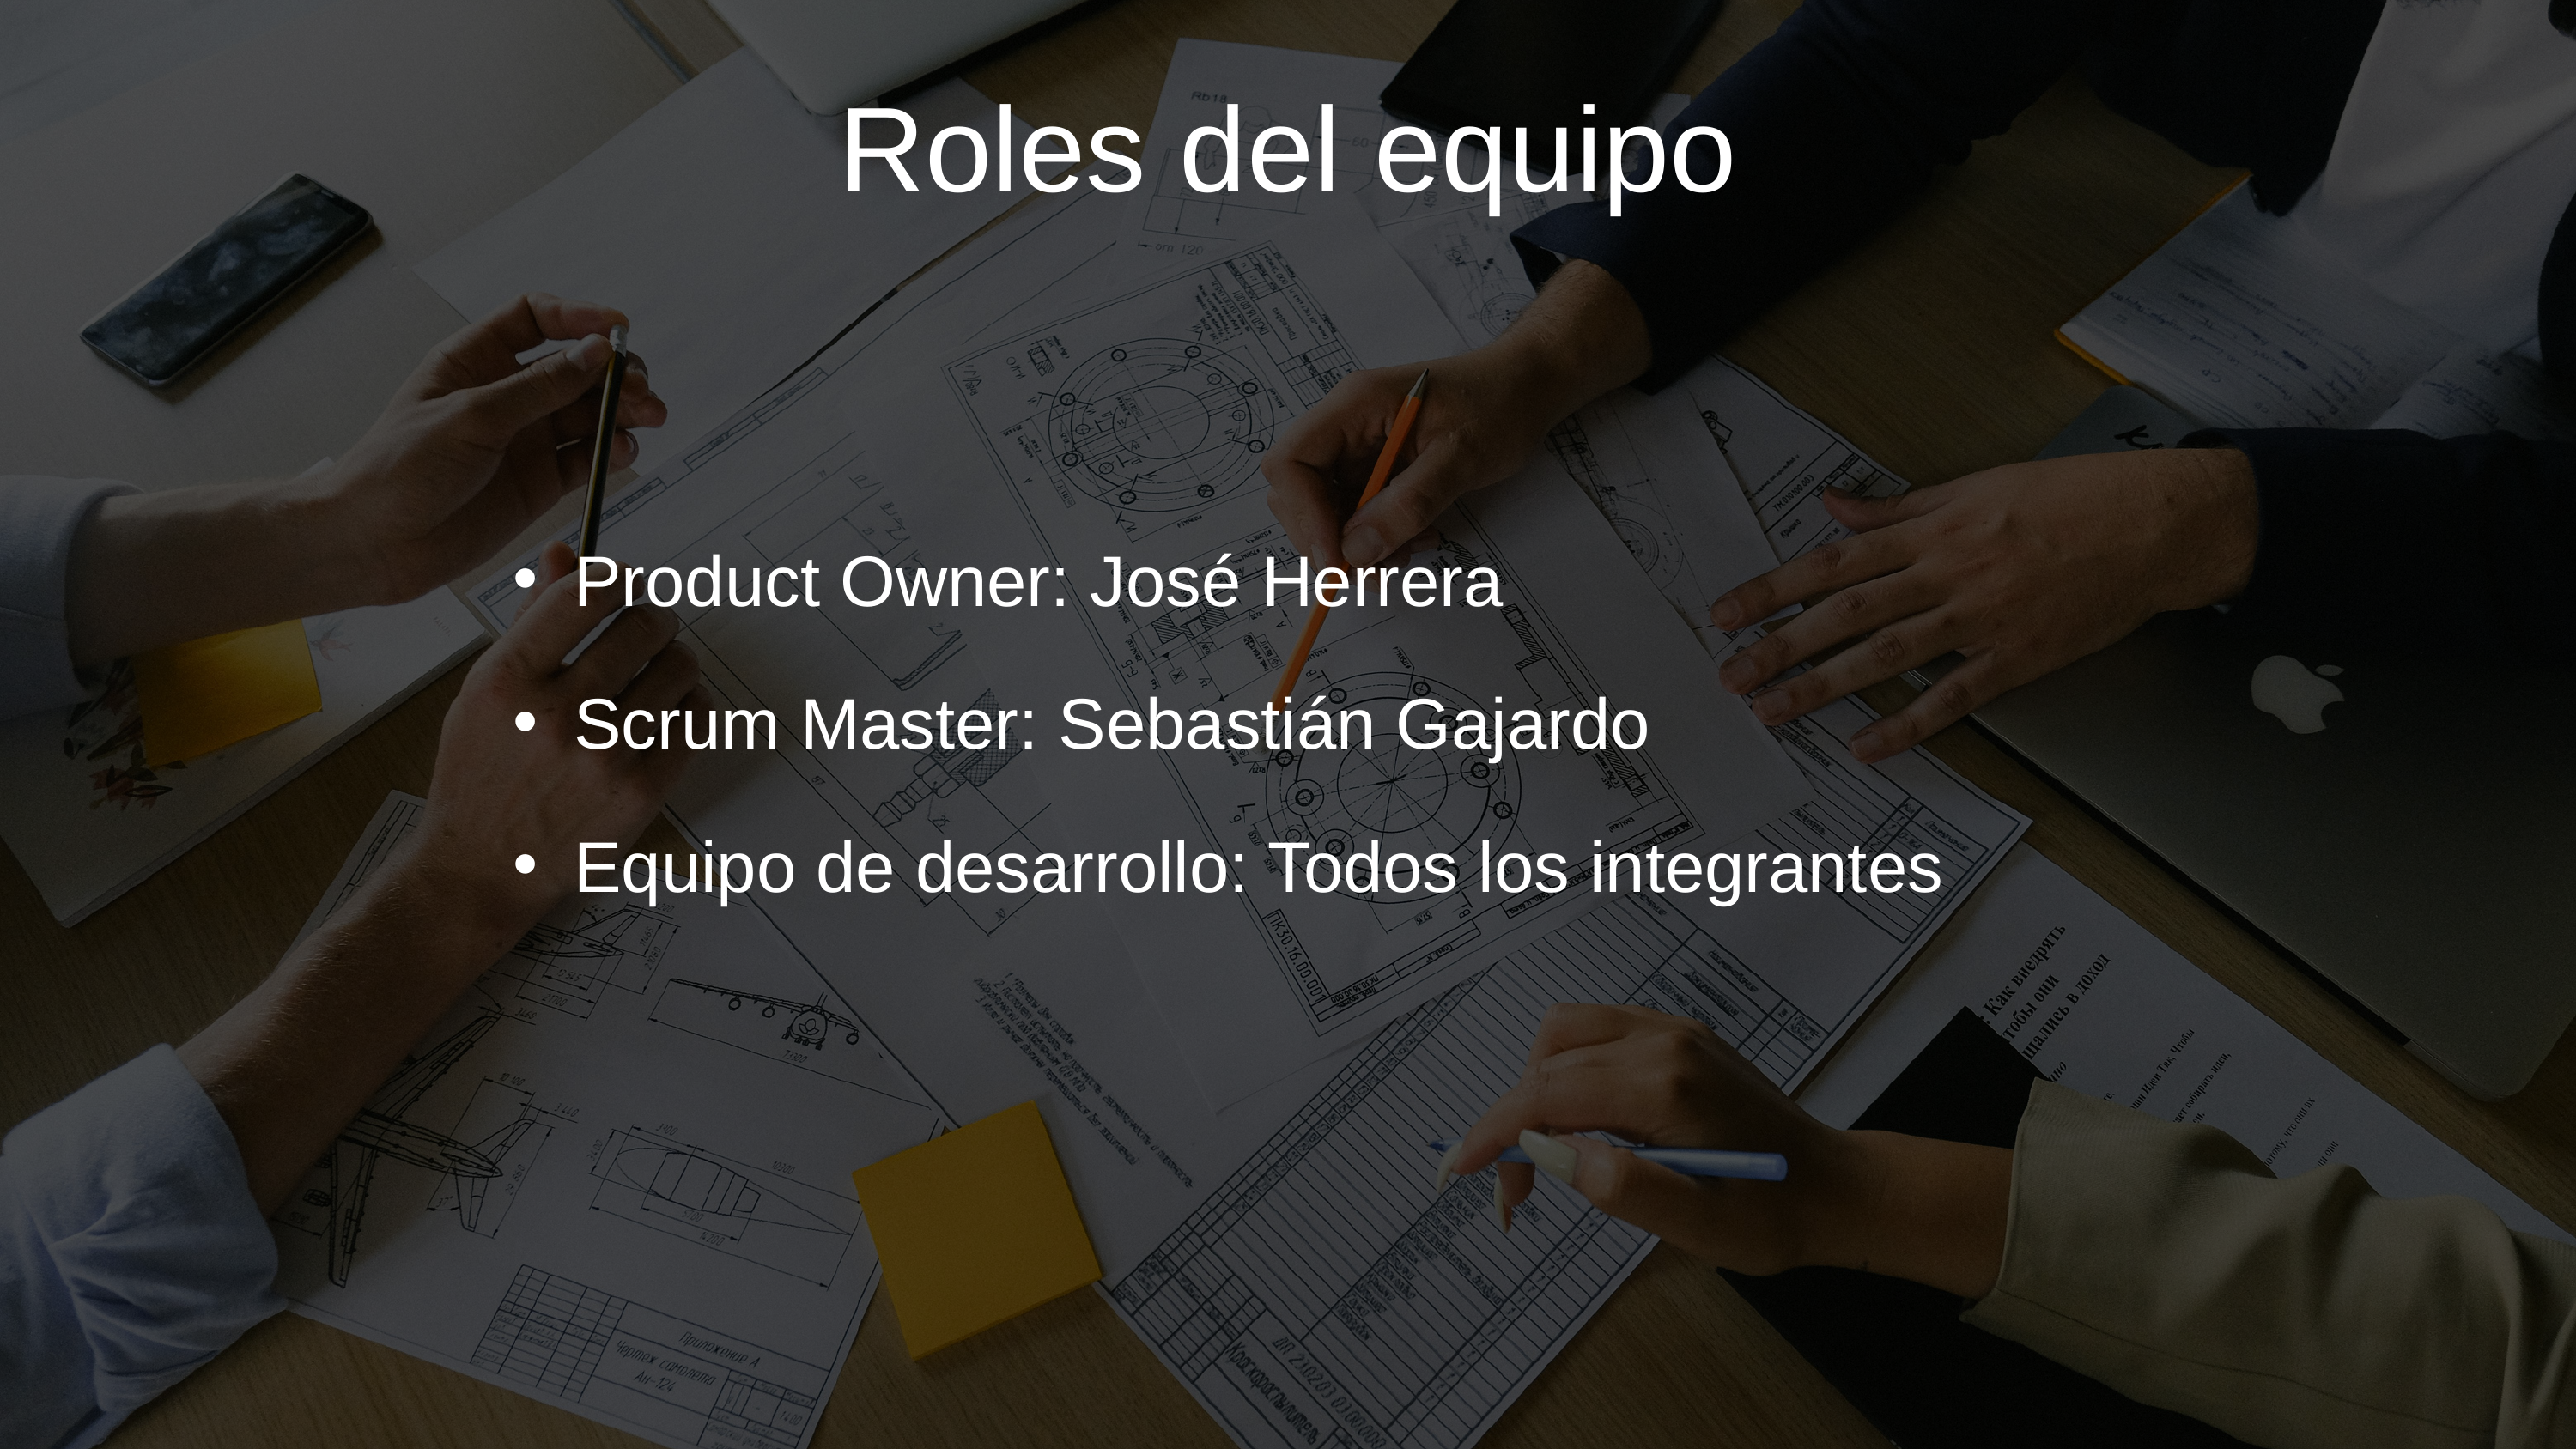

Roles del equipo
Product Owner: José Herrera
Scrum Master: Sebastián Gajardo
Equipo de desarrollo: Todos los integrantes